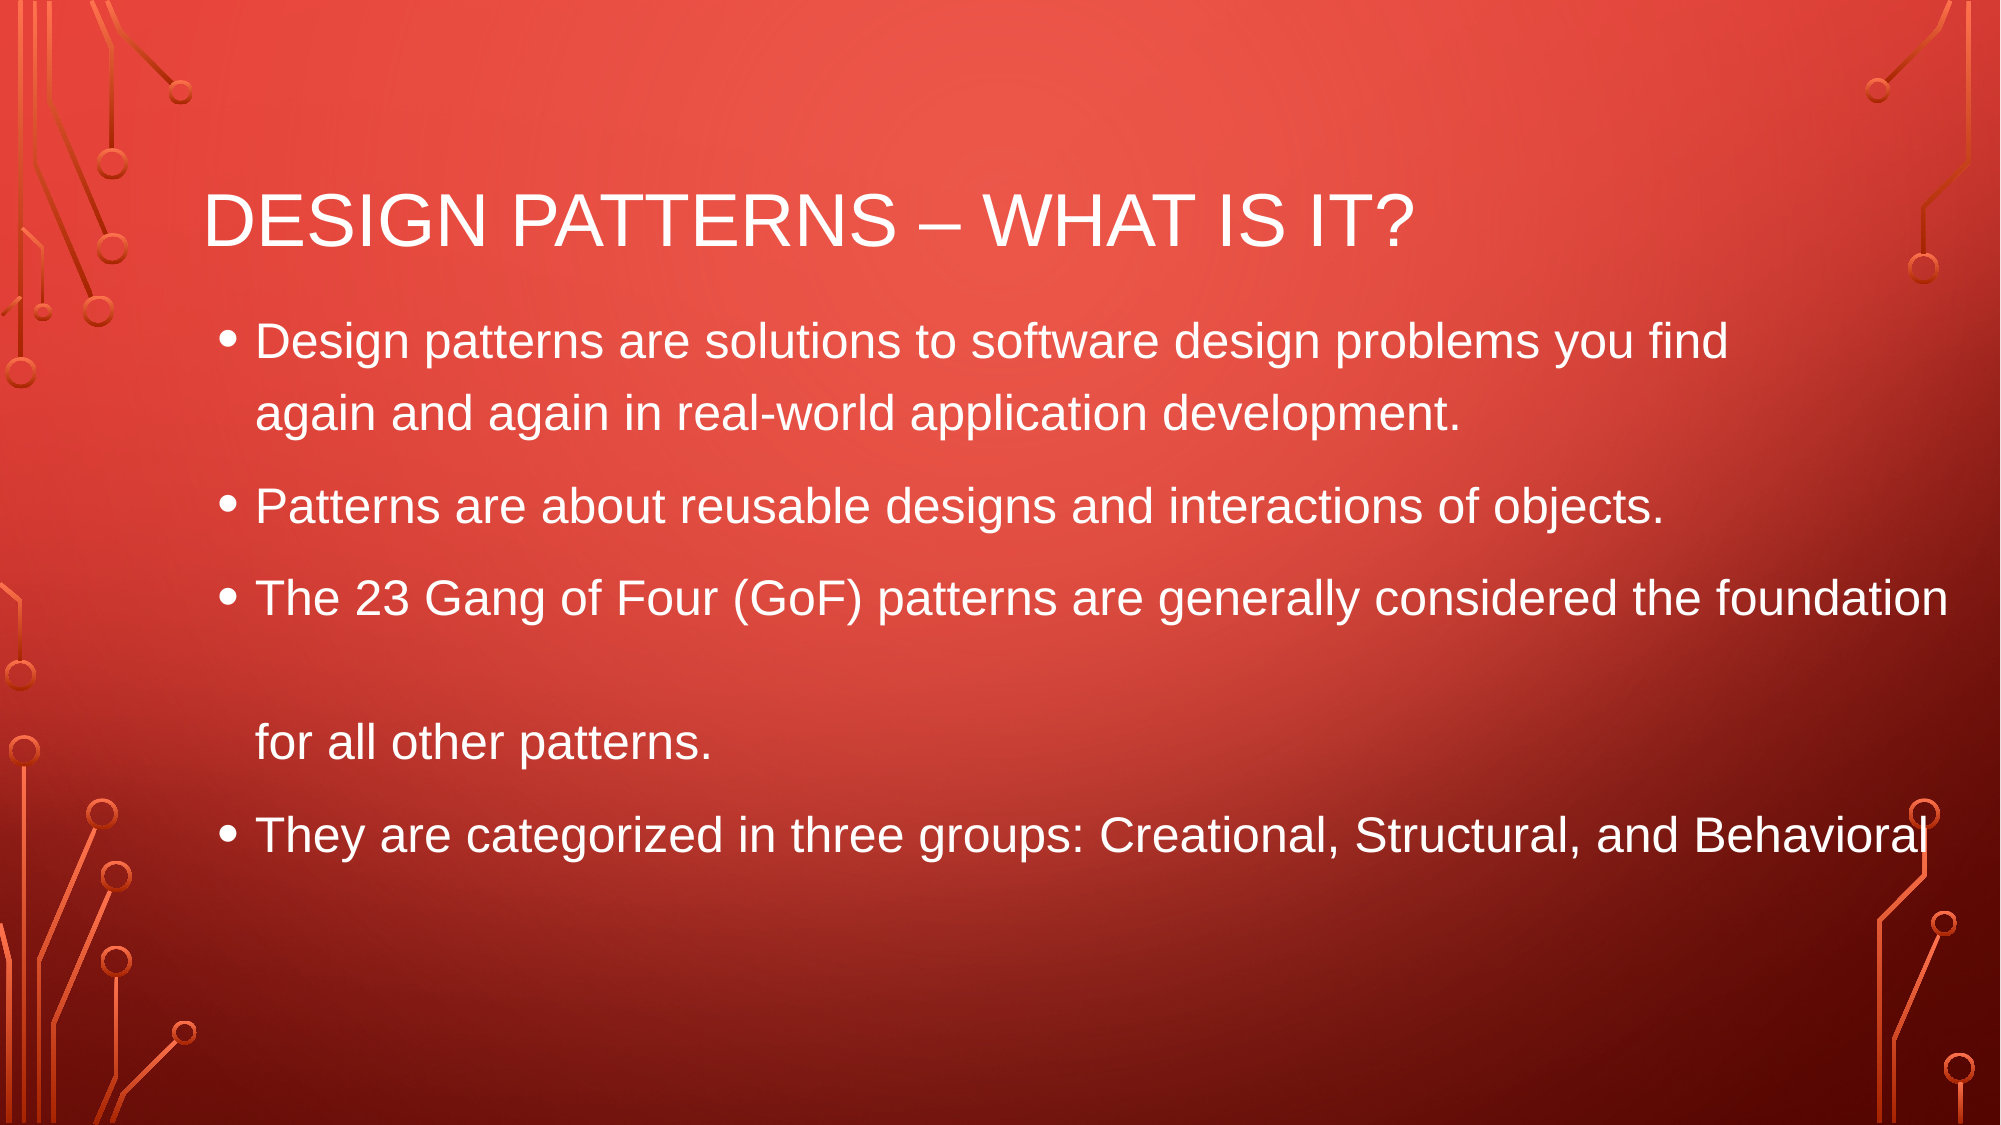

# Design patterns – what is it?
Design patterns are solutions to software design problems you find
again and again in real-world application development.
Patterns are about reusable designs and interactions of objects.
The 23 Gang of Four (GoF) patterns are generally considered the foundation
for all other patterns.
They are categorized in three groups: Creational, Structural, and Behavioral